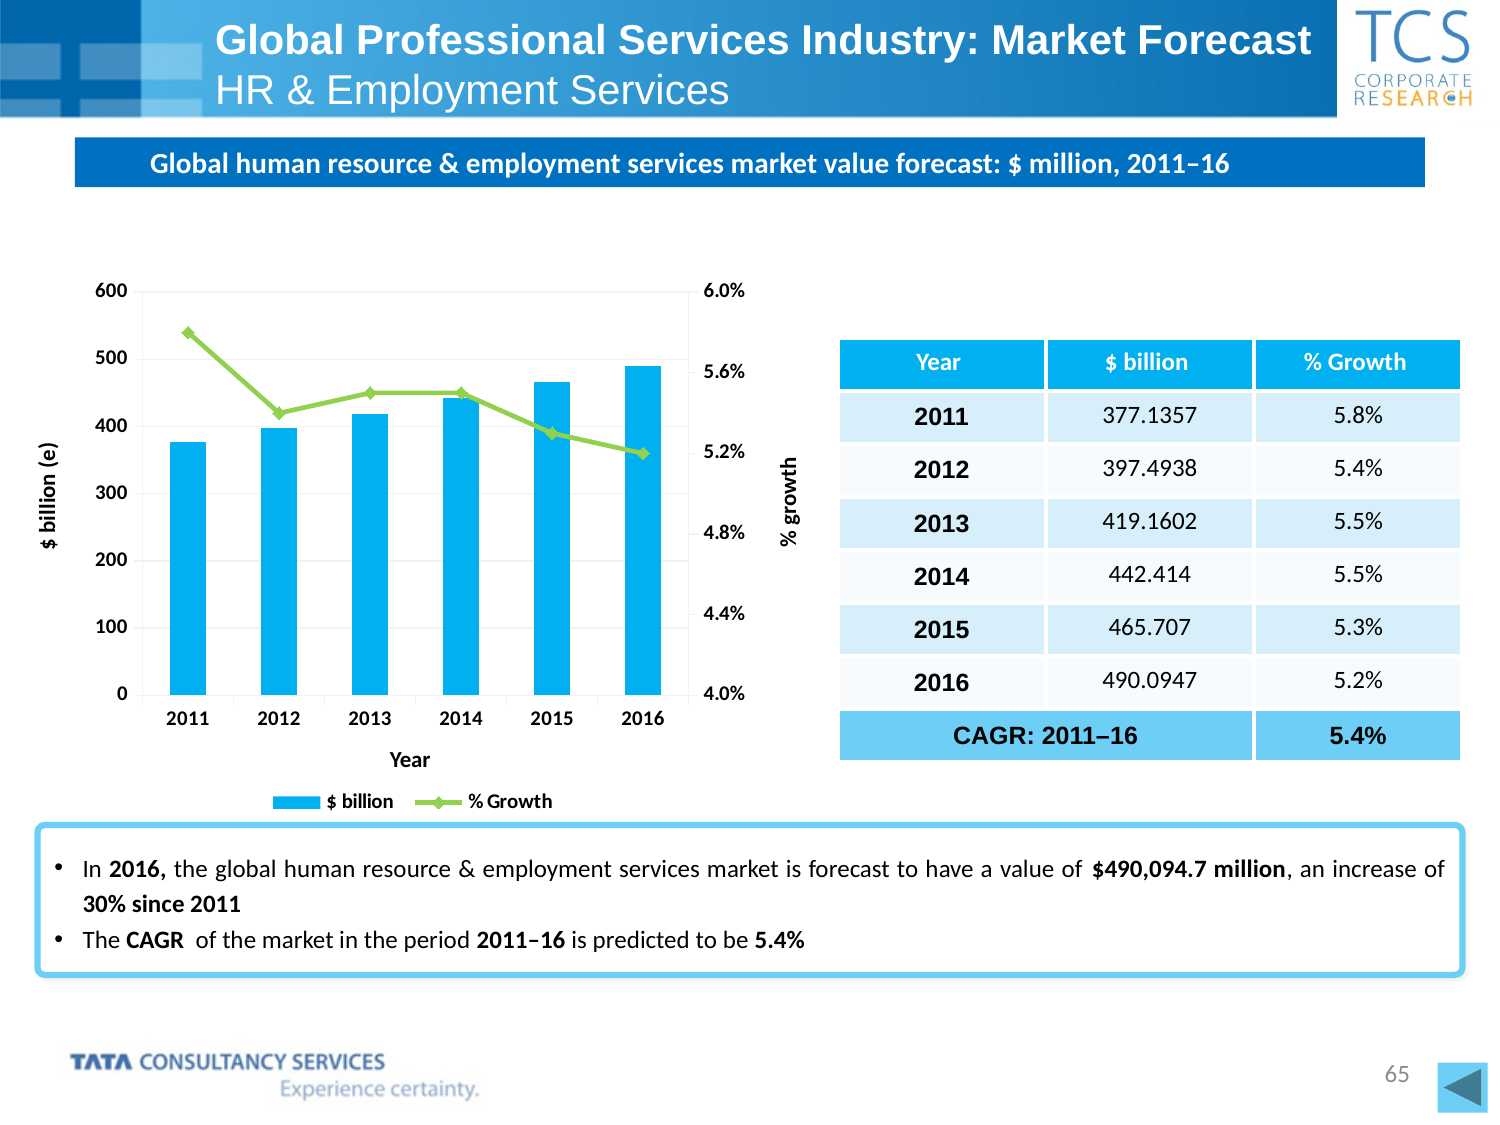

# Global Professional Services Industry: Market Forecast HR & Employment Services
Global human resource & employment services market value forecast: $ million, 2011–16

### Chart

| Category | $ billion  | % Growth  |
|---|---|---|
| 2011 | 377.1357 | 0.058 |
| 2012 | 397.49379999999906 | 0.054 |
| 2013 | 419.1602000000003 | 0.055000000000000014 |
| 2014 | 442.41399999999936 | 0.055000000000000014 |
| 2015 | 465.70699999999937 | 0.05300000000000001 |
| 2016 | 490.0947 | 0.052 |
| Year | $ billion | % Growth |
| --- | --- | --- |
| 2011 | 377.1357 | 5.8% |
| 2012 | 397.4938 | 5.4% |
| 2013 | 419.1602 | 5.5% |
| 2014 | 442.414 | 5.5% |
| 2015 | 465.707 | 5.3% |
| 2016 | 490.0947 | 5.2% |
| CAGR: 2011–16 |  | 5.4% |
$ billion (e)
% growth
Year
In 2016, the global human resource & employment services market is forecast to have a value of $490,094.7 million, an increase of 30% since 2011
The CAGR  of the market in the period 2011–16 is predicted to be 5.4%
65